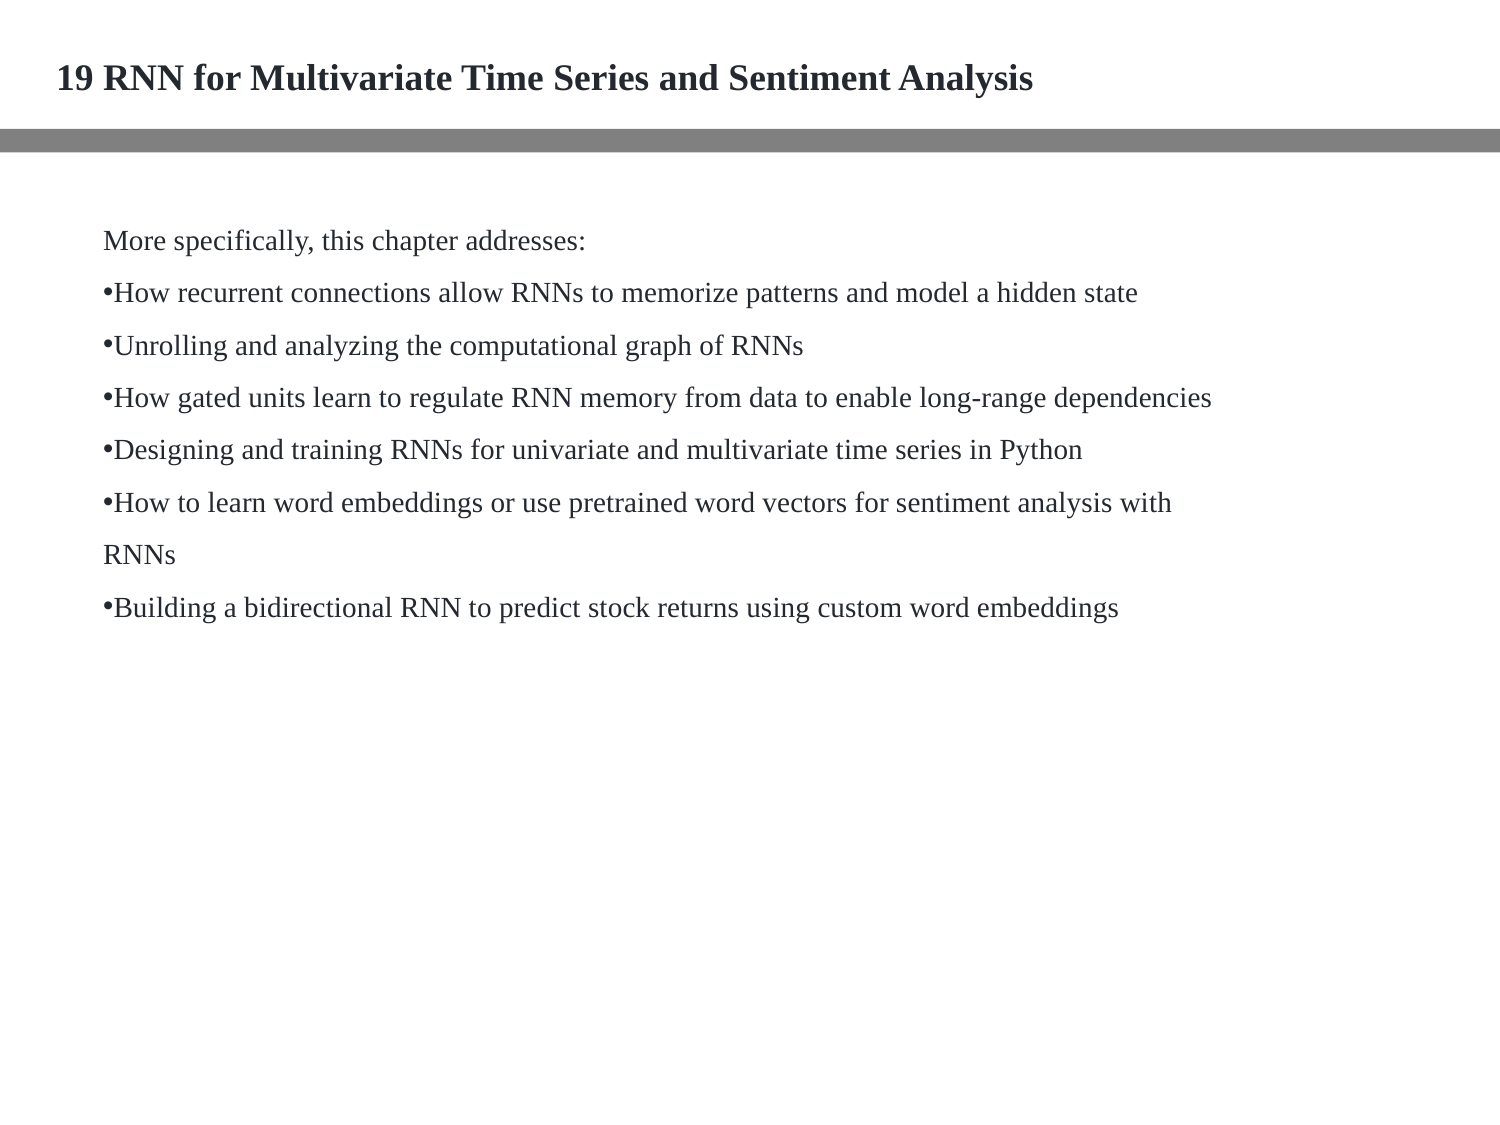

19 RNN for Multivariate Time Series and Sentiment Analysis

More specifically, this chapter addresses:
How recurrent connections allow RNNs to memorize patterns and model a hidden state
Unrolling and analyzing the computational graph of RNNs
How gated units learn to regulate RNN memory from data to enable long-range dependencies
Designing and training RNNs for univariate and multivariate time series in Python
How to learn word embeddings or use pretrained word vectors for sentiment analysis with RNNs
Building a bidirectional RNN to predict stock returns using custom word embeddings